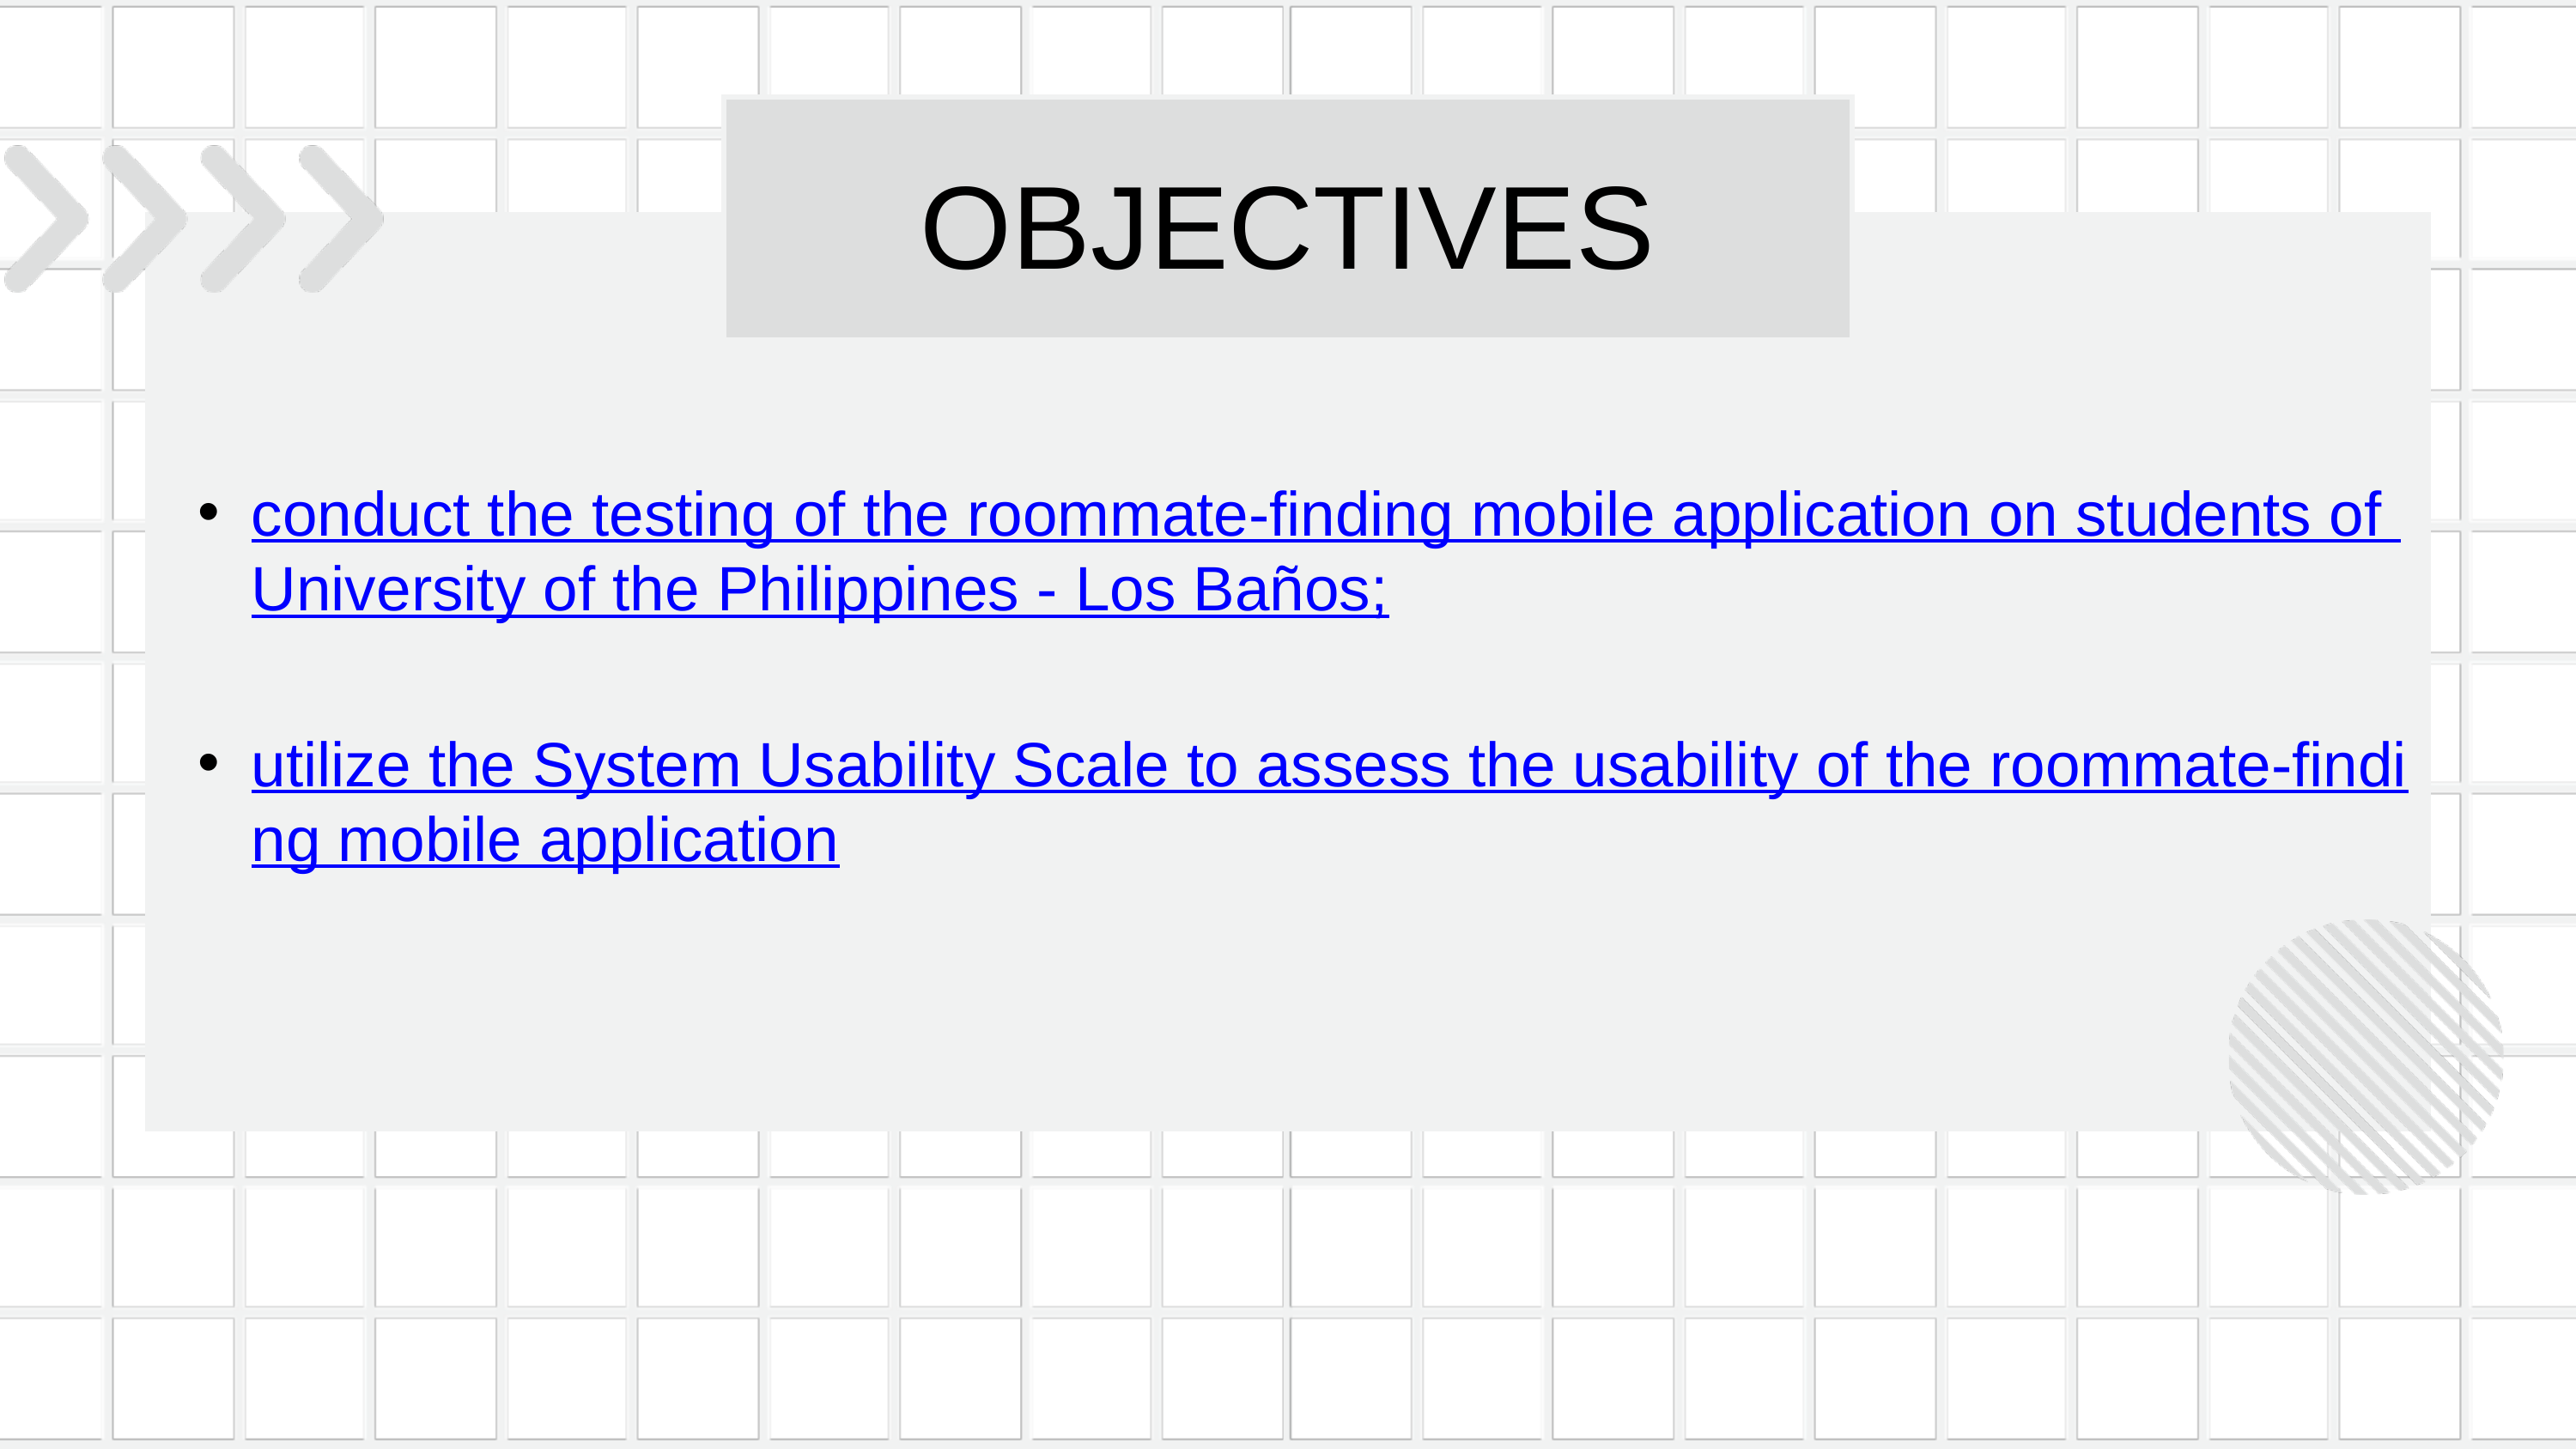

OBJECTIVES

conduct the testing of the roommate-finding mobile application on students of University of the Philippines - Los Baños;

utilize the System Usability Scale to assess the usability of the roommate-finding mobile application